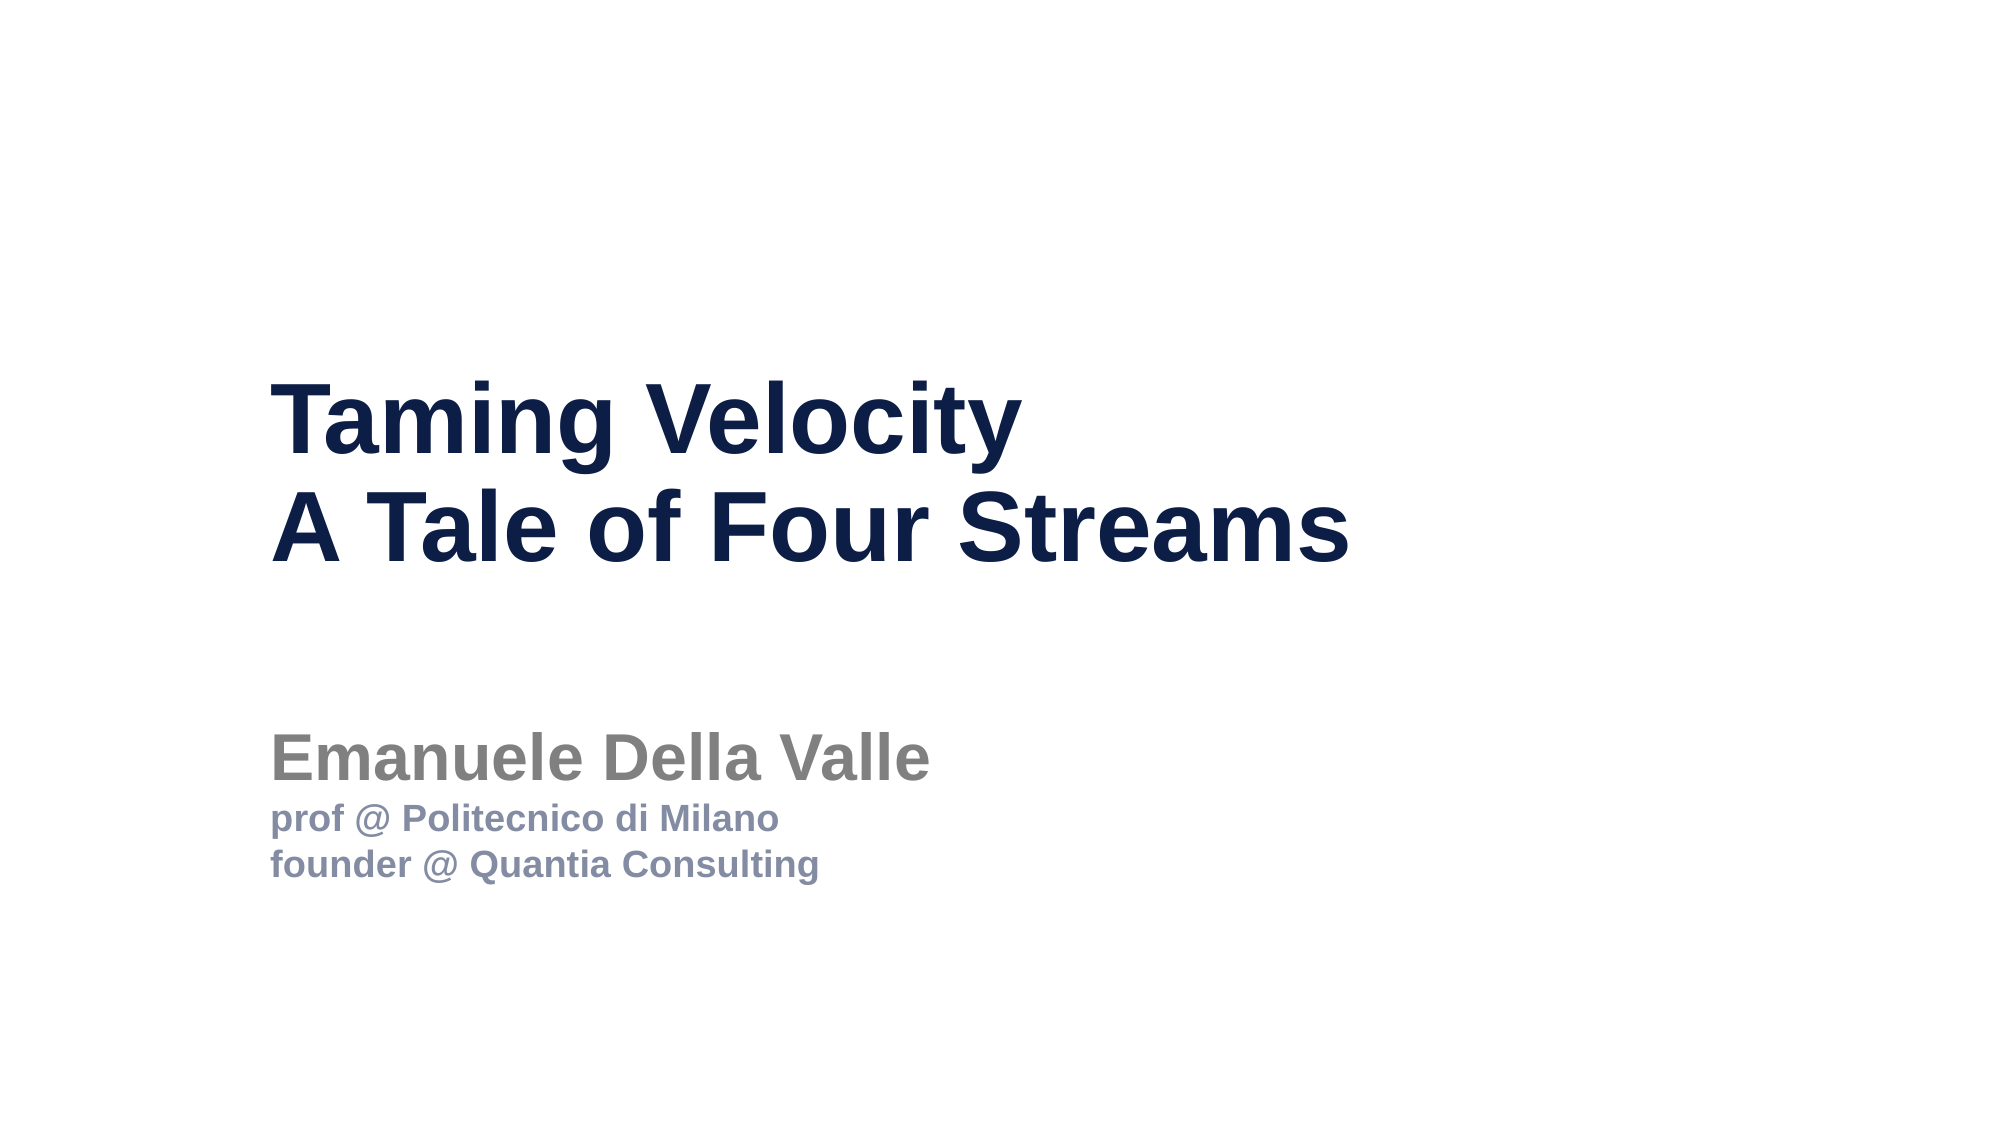

# Taming Velocity A Tale of Four Streams
Emanuele Della Valle
prof @ Politecnico di Milano
founder @ Quantia Consulting